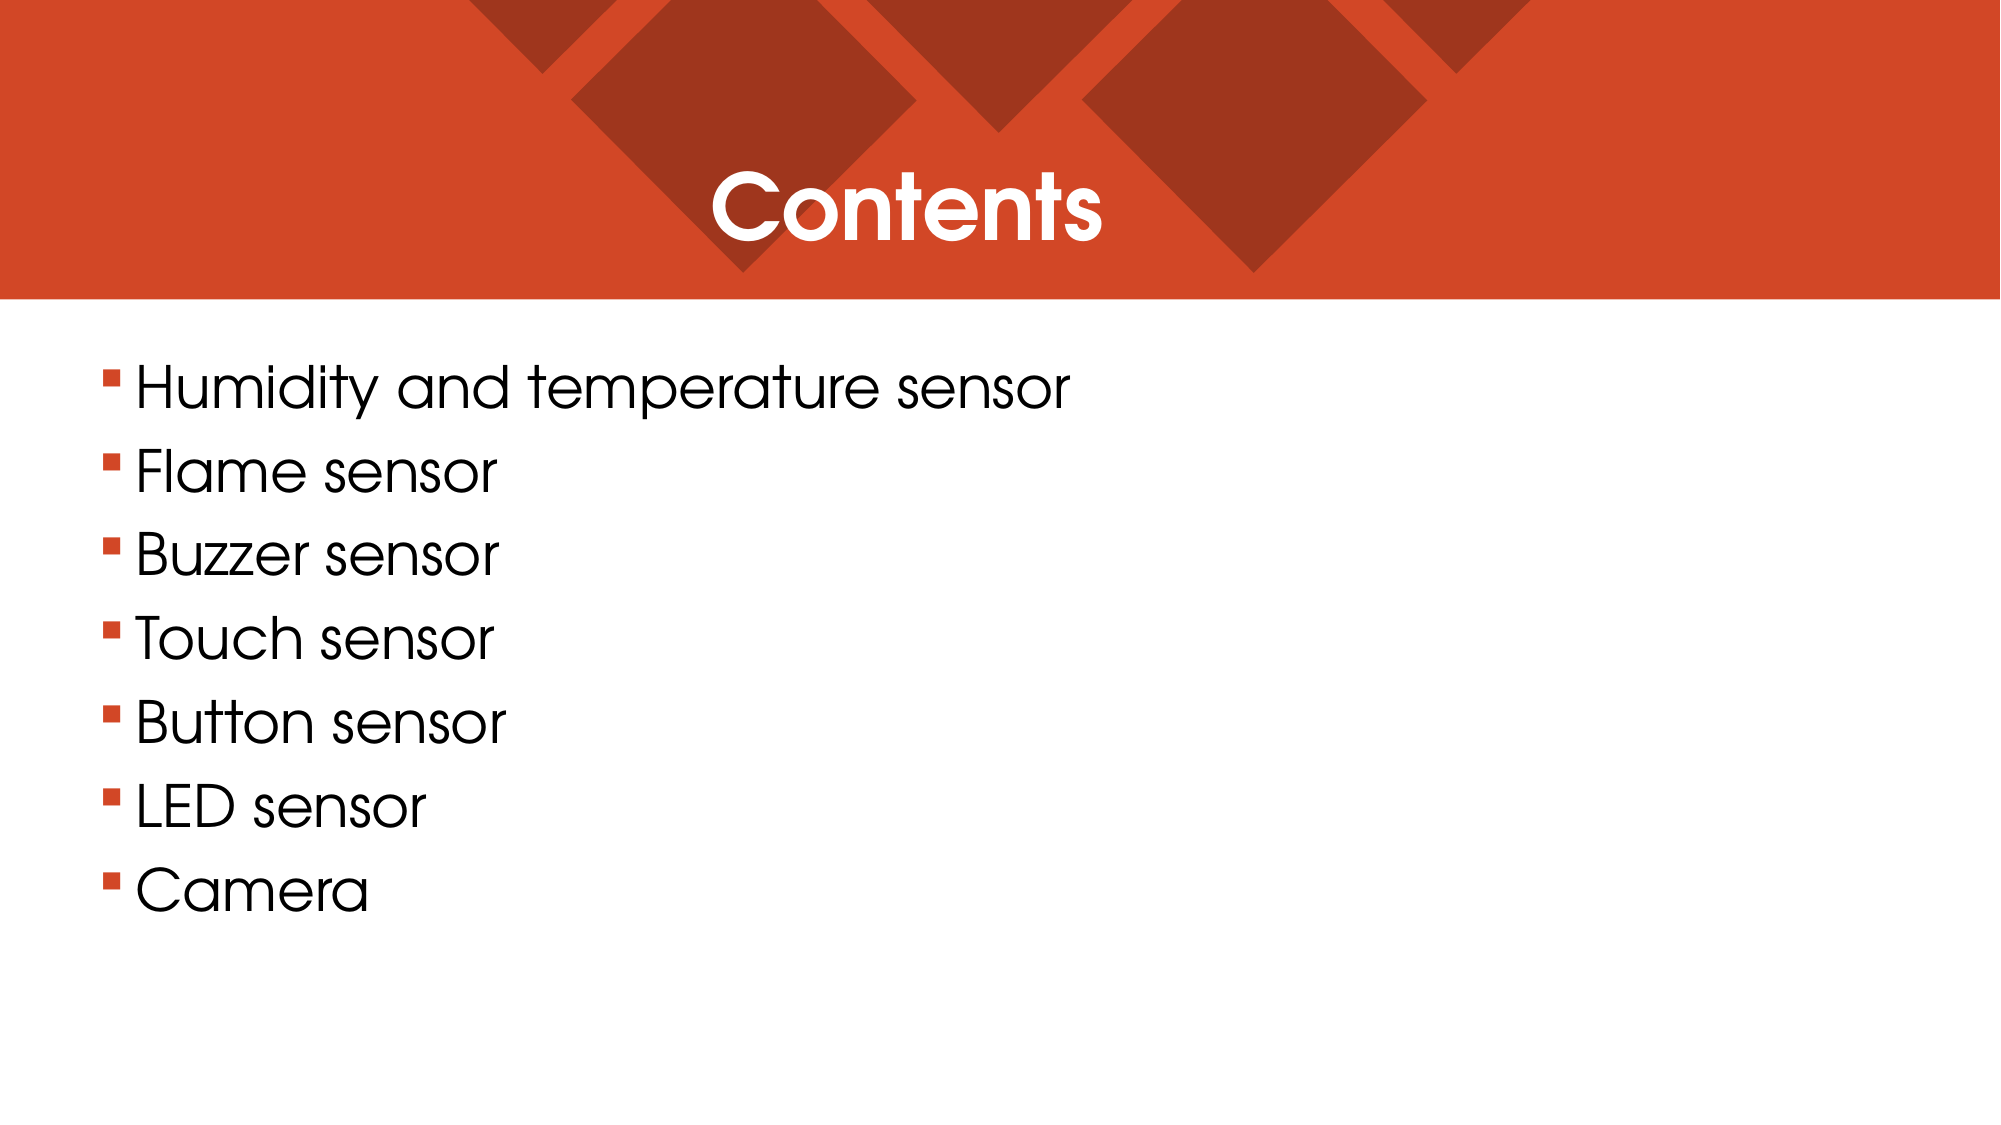

# Contents
Humidity and temperature sensor
Flame sensor
Buzzer sensor
Touch sensor
Button sensor
LED sensor
Camera